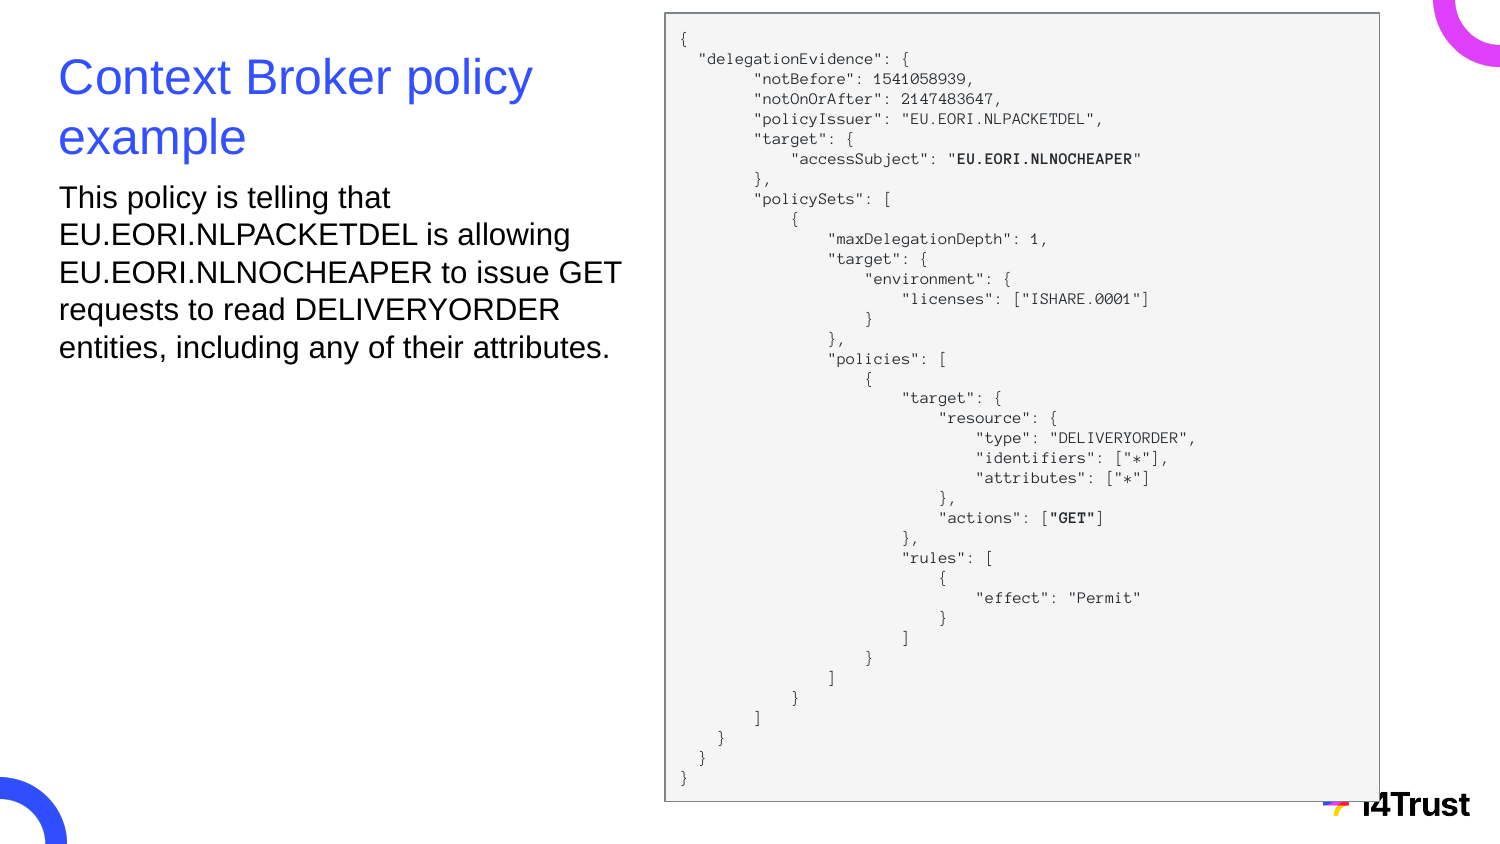

{
  "delegationEvidence": {
        "notBefore": 1541058939,
        "notOnOrAfter": 2147483647,
        "policyIssuer": "EU.EORI.NLPACKETDEL",
        "target": {
            "accessSubject": "EU.EORI.NLNOCHEAPER"
        },
        "policySets": [
            {
                "maxDelegationDepth": 1,
                "target": {
                    "environment": {
                        "licenses": ["ISHARE.0001"]
                    }
                },
                "policies": [
                    {
                        "target": {
                            "resource": {
                                "type": "DELIVERYORDER",
                                "identifiers": ["*"],
                                "attributes": ["*"]
                            },
                            "actions": ["GET"]
                        },
                        "rules": [
                            {
                                "effect": "Permit"
                            }
                        ]
                    }
                ]
            }
        ]
    }
  }
}
# Context Broker policy example
This policy is telling that EU.EORI.NLPACKETDEL is allowing EU.EORI.NLNOCHEAPER to issue GET requests to read DELIVERYORDER entities, including any of their attributes.